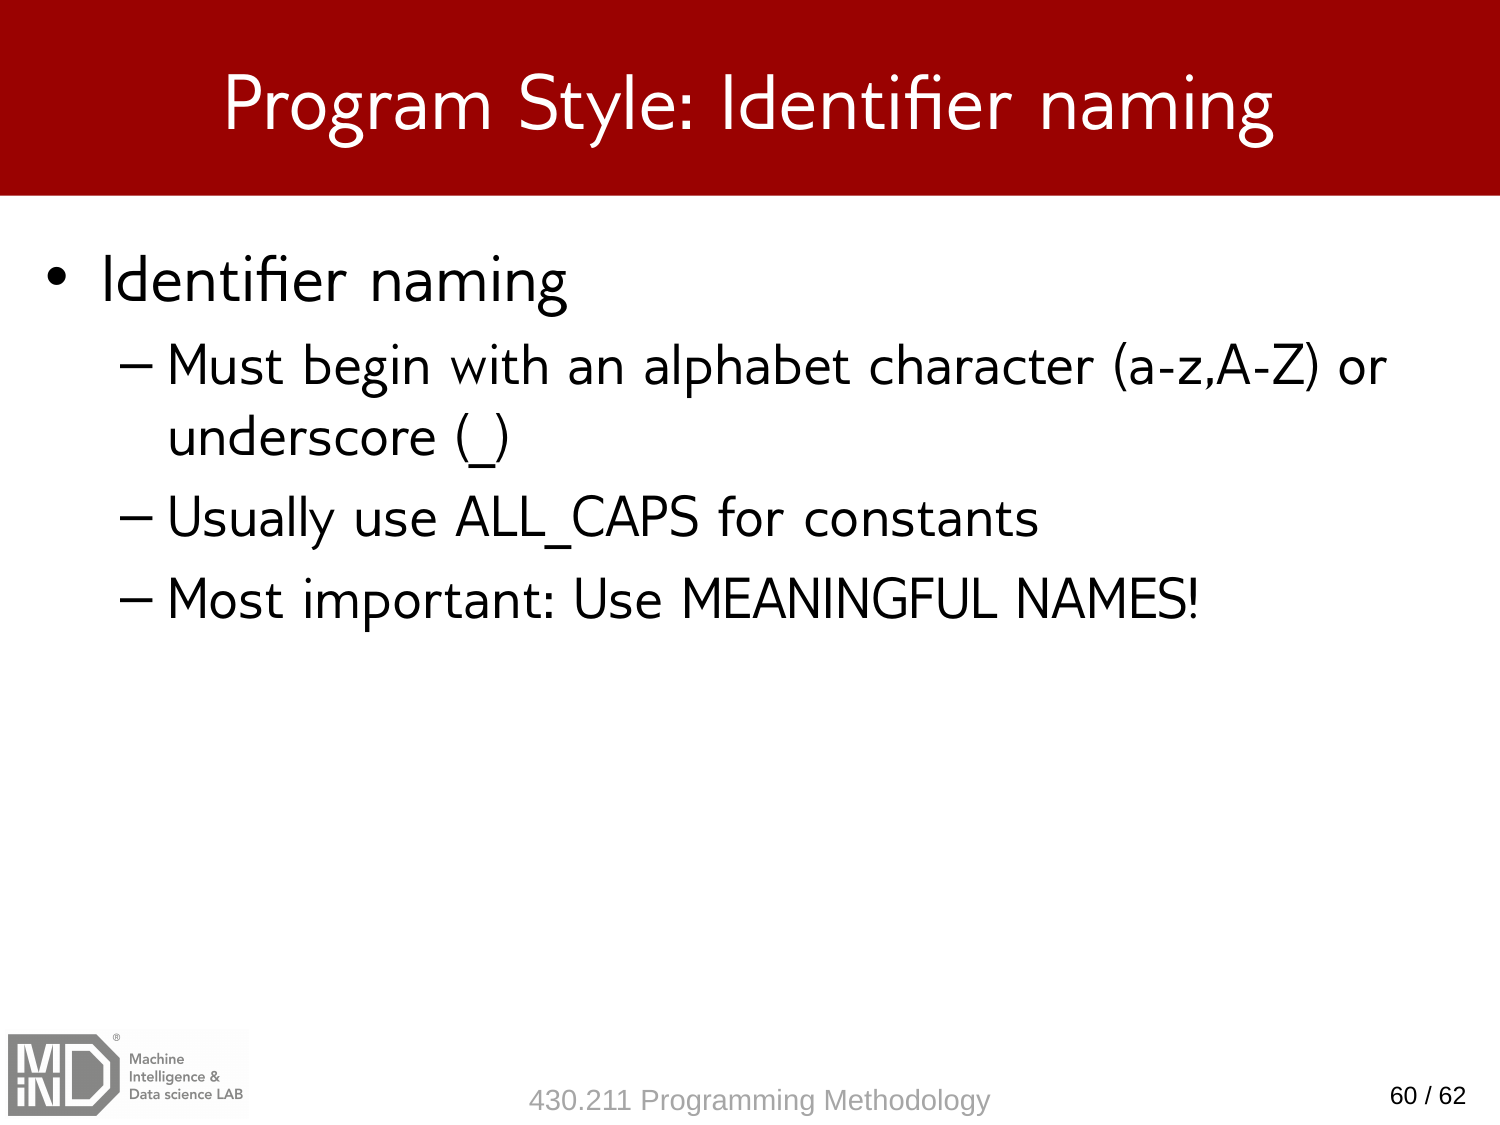

# Program Style: Identifier naming
Identifier naming
Must begin with an alphabet character (a-z,A-Z) or underscore (_)
Usually use ALL_CAPS for constants
Most important: Use MEANINGFUL NAMES!
60 / 62